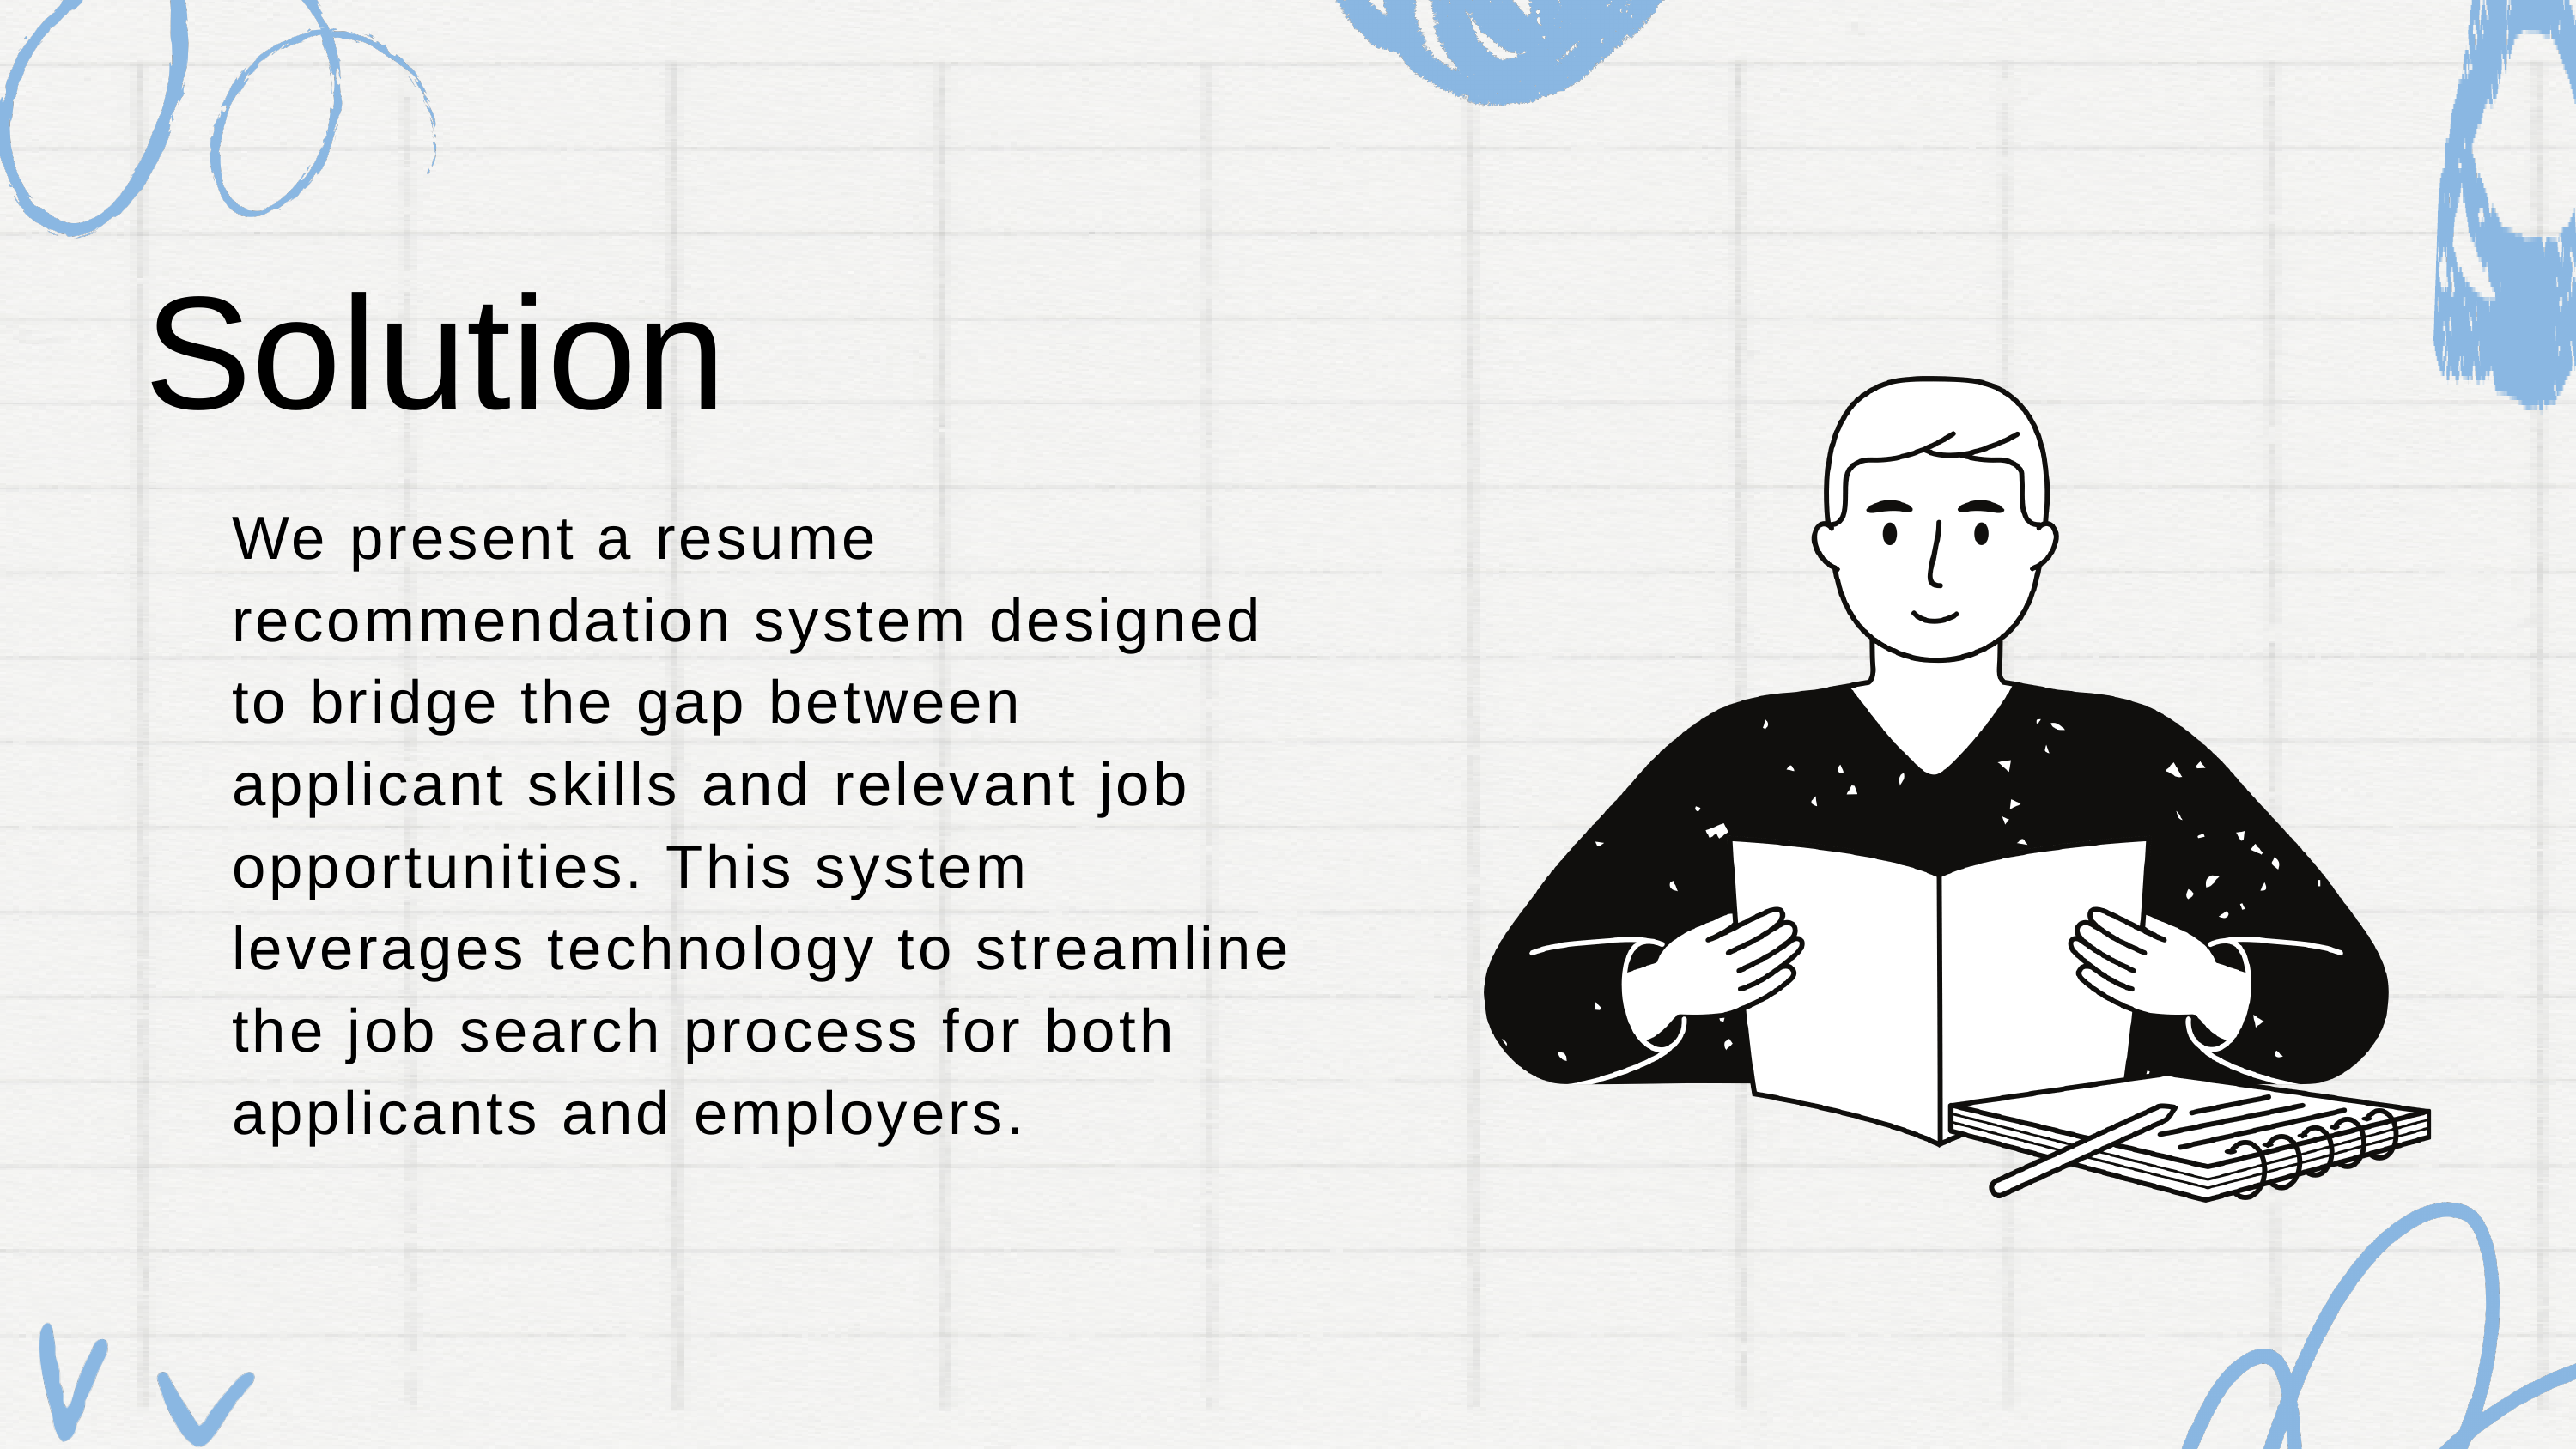

Solution

We present a resume recommendation system designed to bridge the gap between applicant skills and relevant job opportunities. This system leverages technology to streamline the job search process for both applicants and employers.